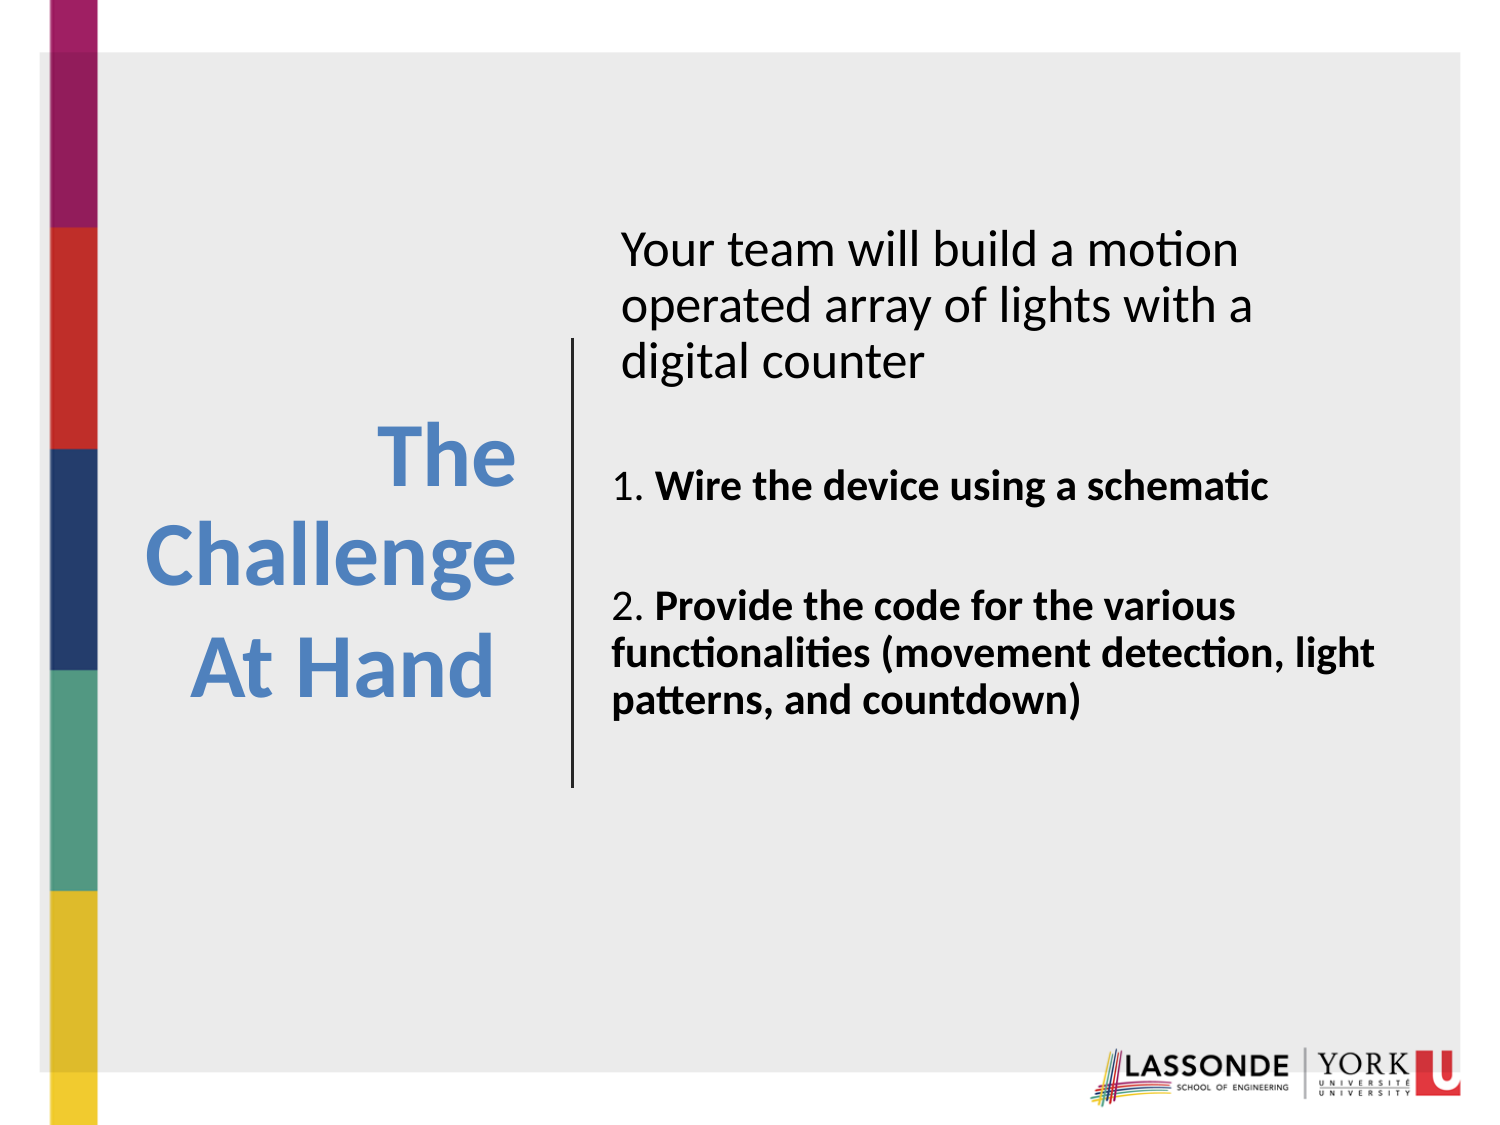

The Challenge
At Hand
Your team will build a motion operated array of lights with a digital counter

1. Wire the device using a schematic

2. Provide the code for the various functionalities (movement detection, light patterns, and countdown)